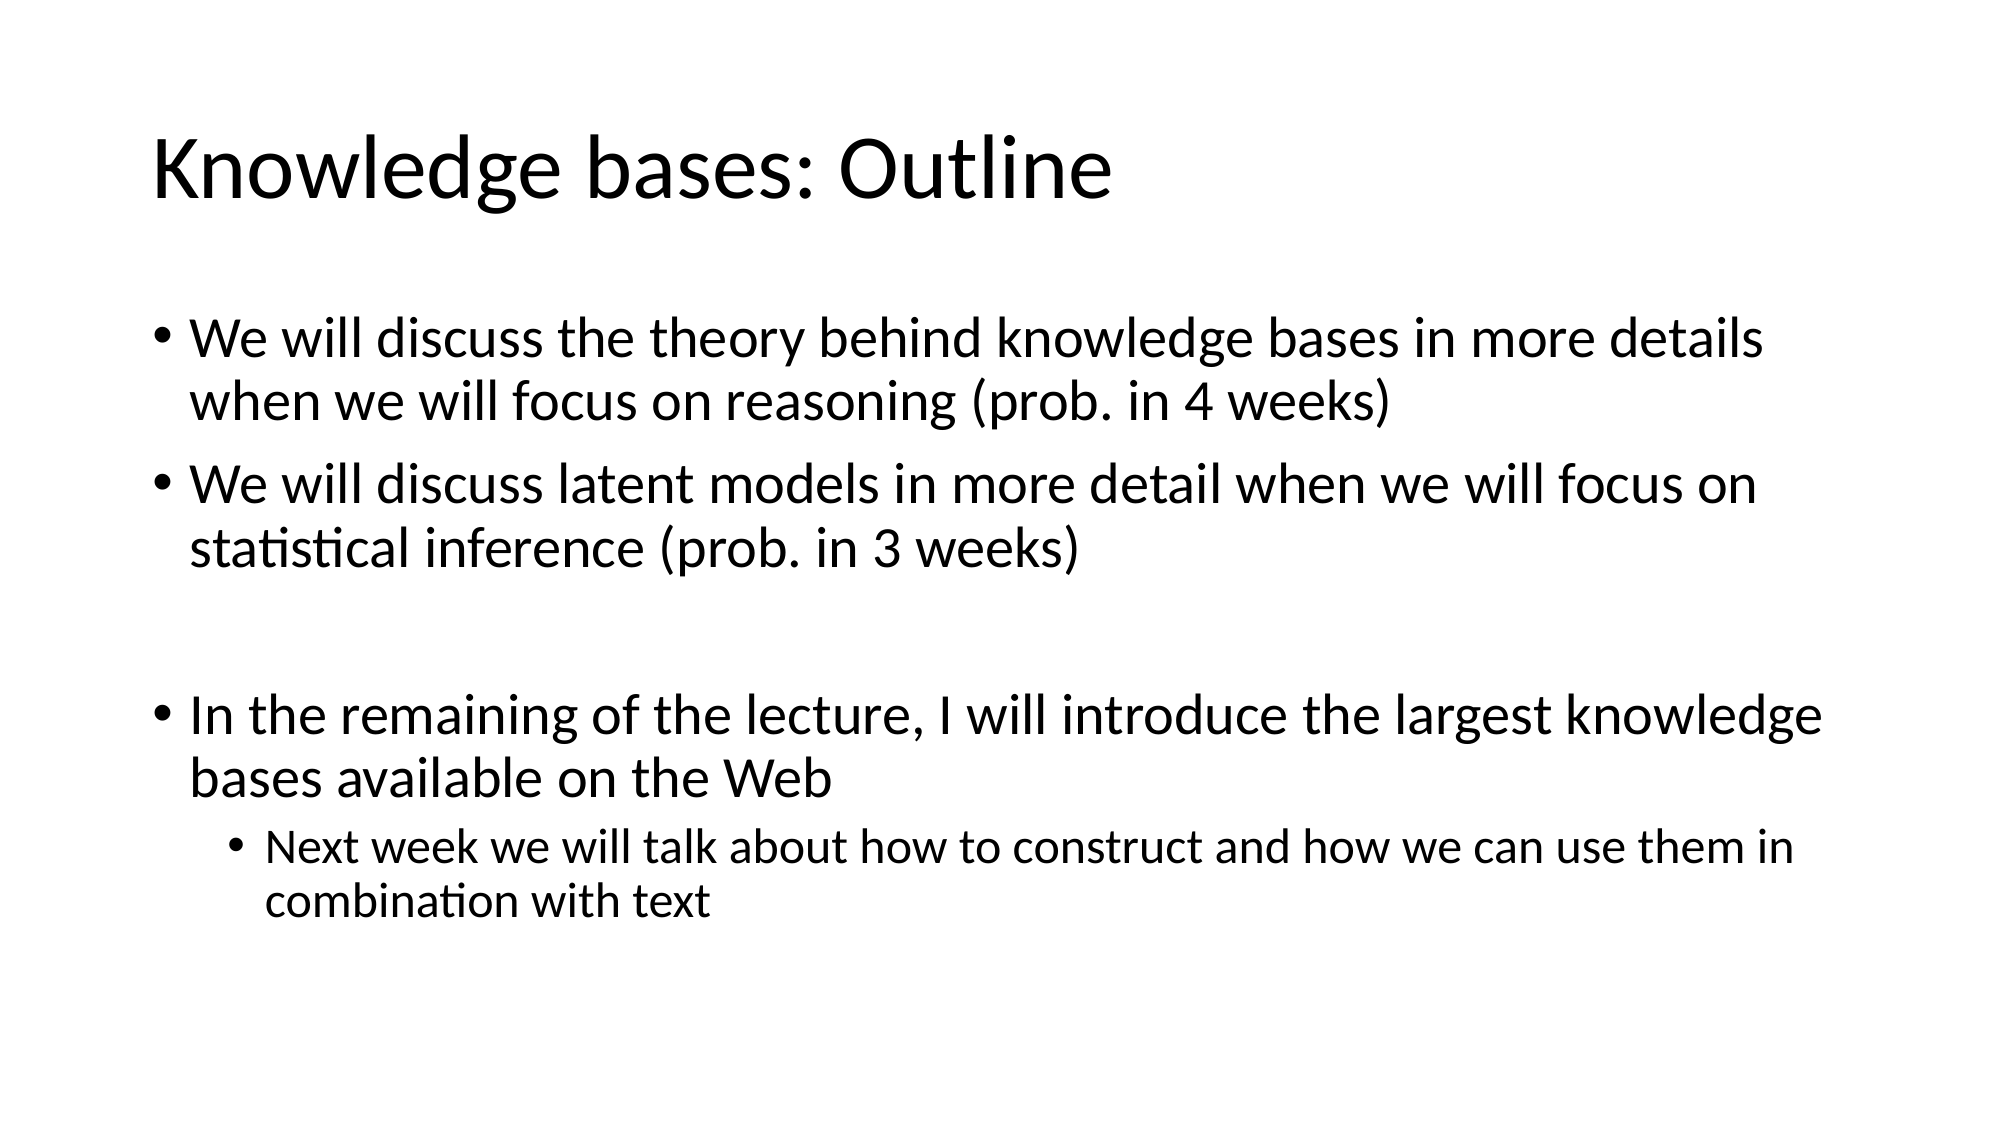

# Knowledge bases: Outline
We will discuss the theory behind knowledge bases in more details when we will focus on reasoning (prob. in 4 weeks)
We will discuss latent models in more detail when we will focus on statistical inference (prob. in 3 weeks)

In the remaining of the lecture, I will introduce the largest knowledge bases available on the Web
Next week we will talk about how to construct and how we can use them in combination with text